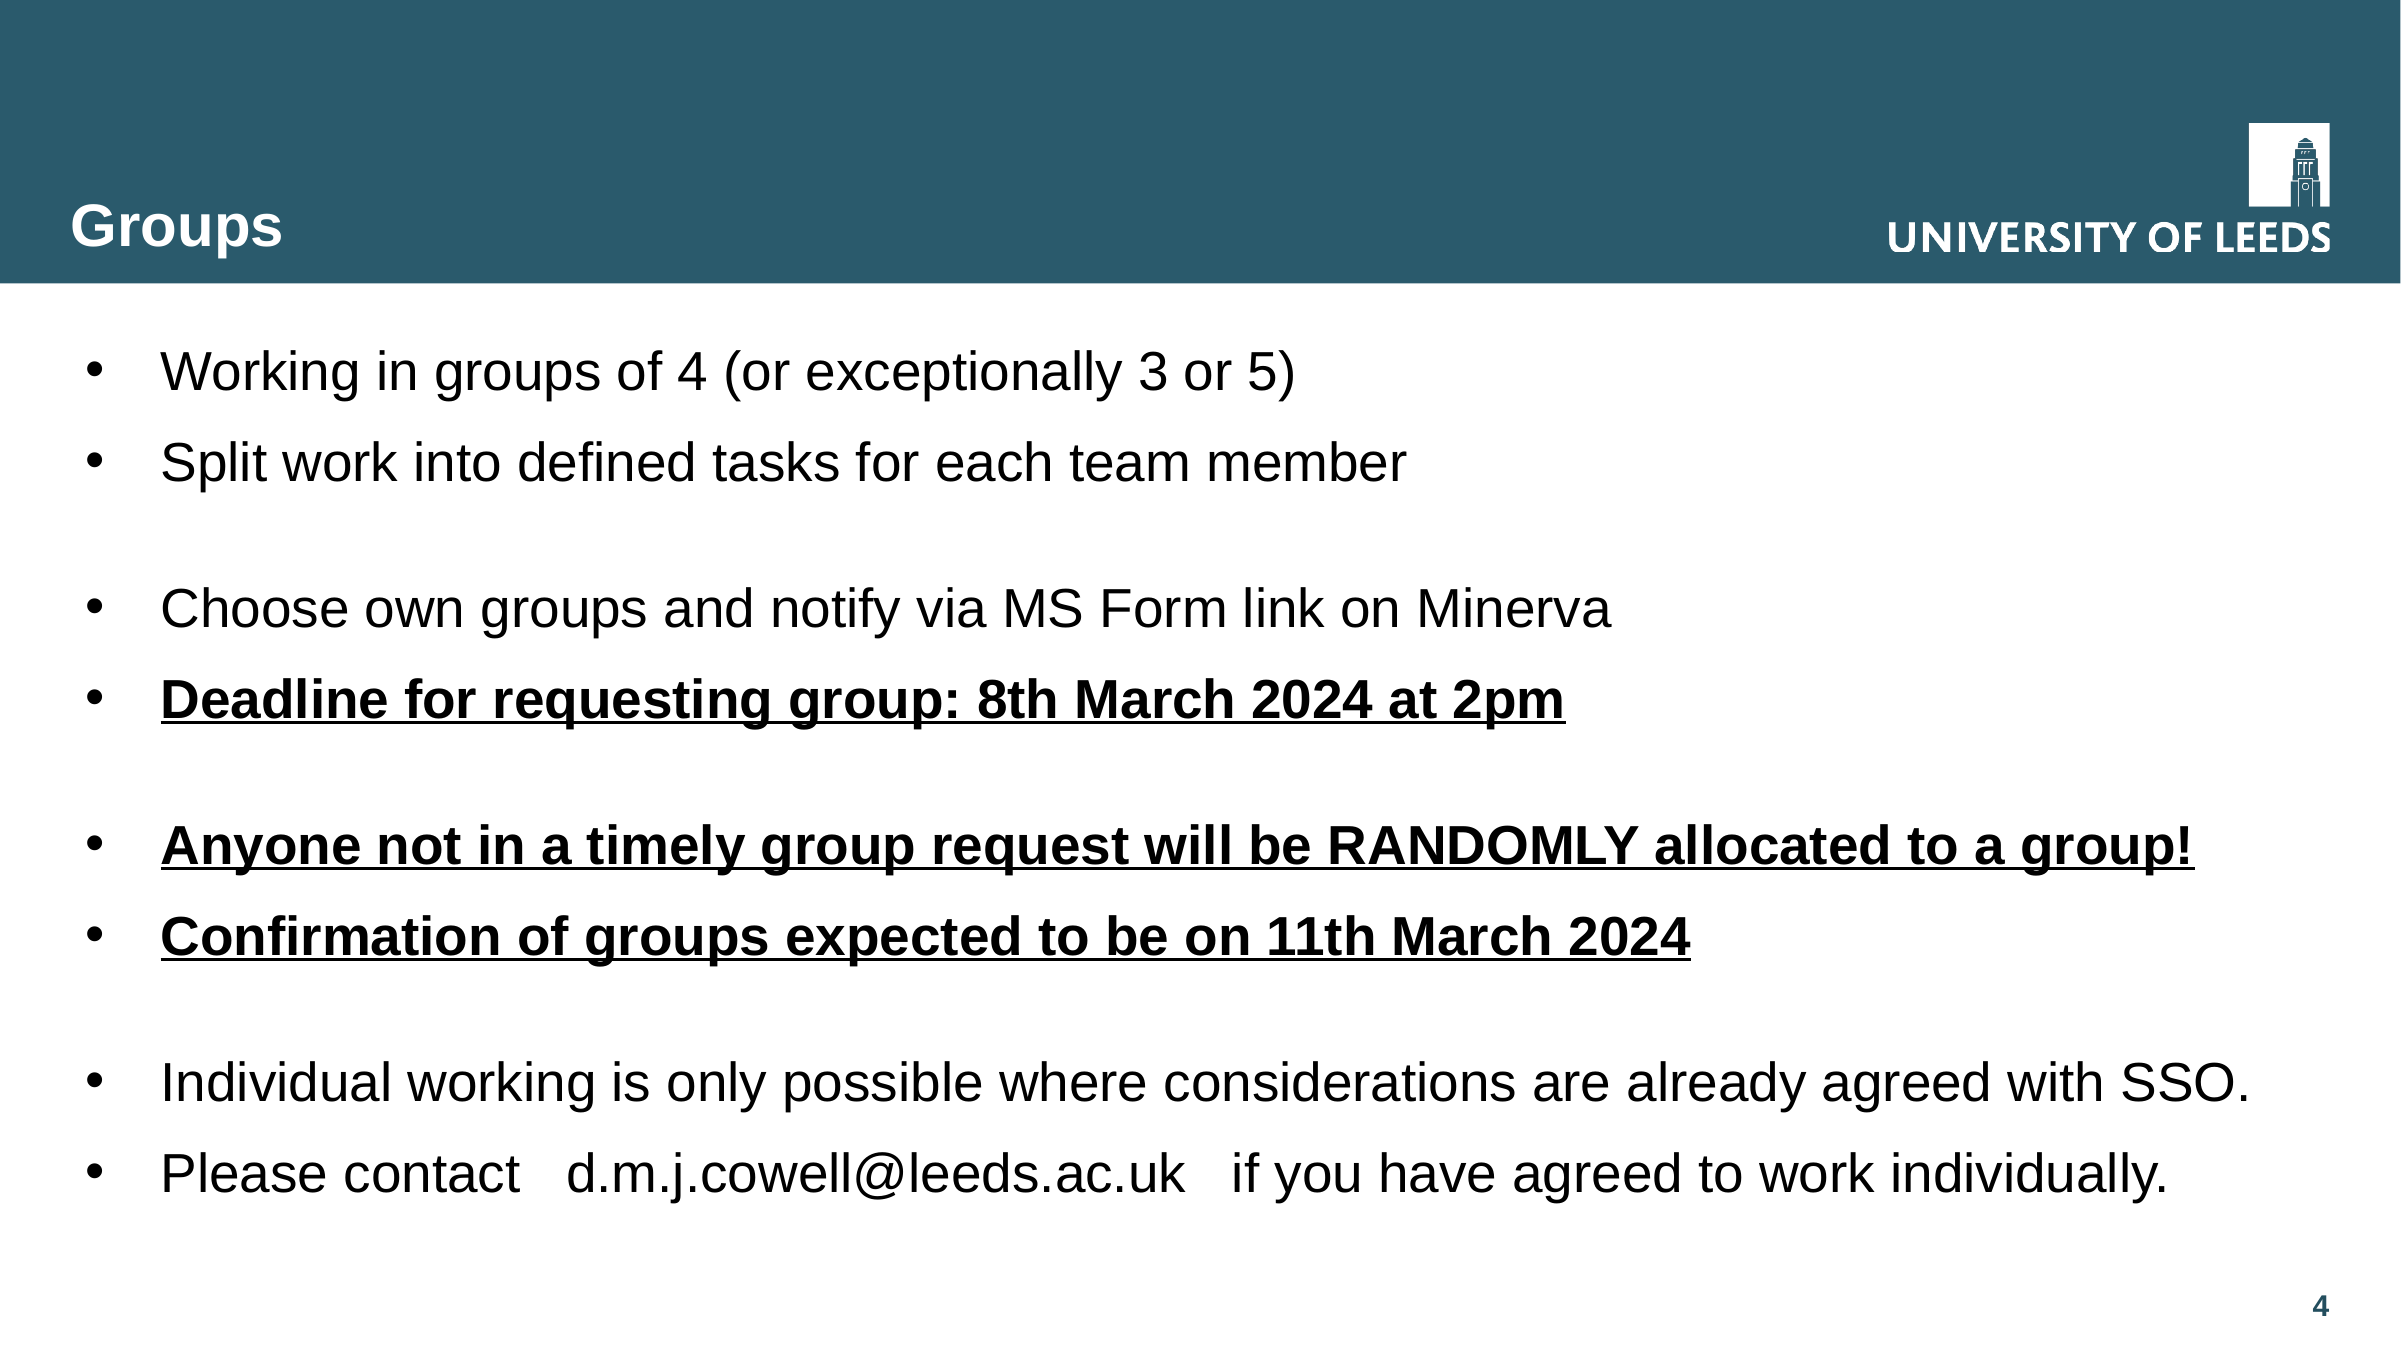

# Groups
Working in groups of 4 (or exceptionally 3 or 5)
Split work into defined tasks for each team member

Choose own groups and notify via MS Form link on Minerva
Deadline for requesting group: 8th March 2024 at 2pm

Anyone not in a timely group request will be RANDOMLY allocated to a group!
Confirmation of groups expected to be on 11th March 2024

Individual working is only possible where considerations are already agreed with SSO.
Please contact   d.m.j.cowell@leeds.ac.uk   if you have agreed to work individually.